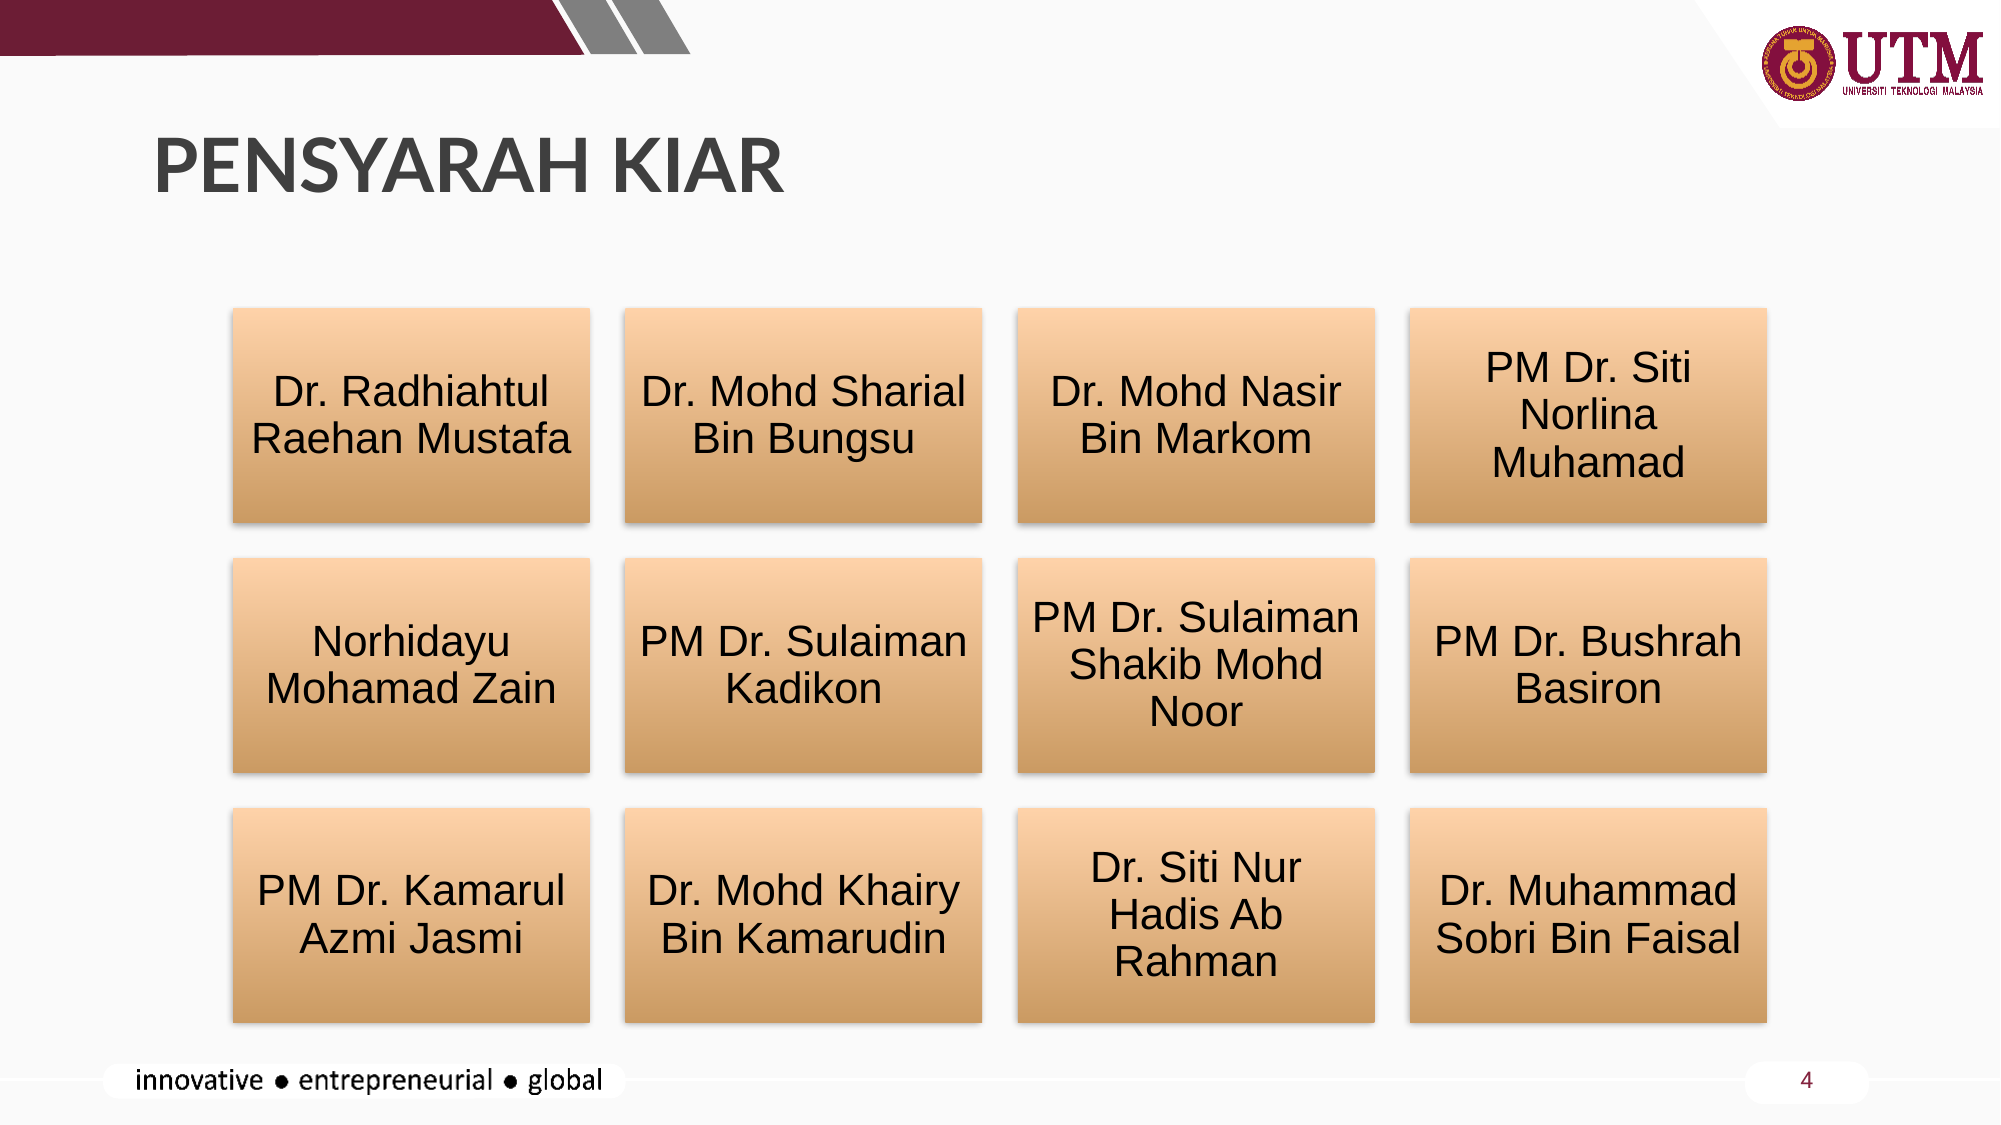

# PENSYARAH KIAR
Dr. Radhiahtul Raehan Mustafa
Dr. Mohd Sharial Bin Bungsu
Dr. Mohd Nasir Bin Markom
PM Dr. Siti Norlina Muhamad
Norhidayu Mohamad Zain
PM Dr. Sulaiman Kadikon
PM Dr. Sulaiman Shakib Mohd Noor
PM Dr. Bushrah Basiron
PM Dr. Kamarul Azmi Jasmi
Dr. Mohd Khairy Bin Kamarudin
Dr. Siti Nur Hadis Ab Rahman
Dr. Muhammad Sobri Bin Faisal
4